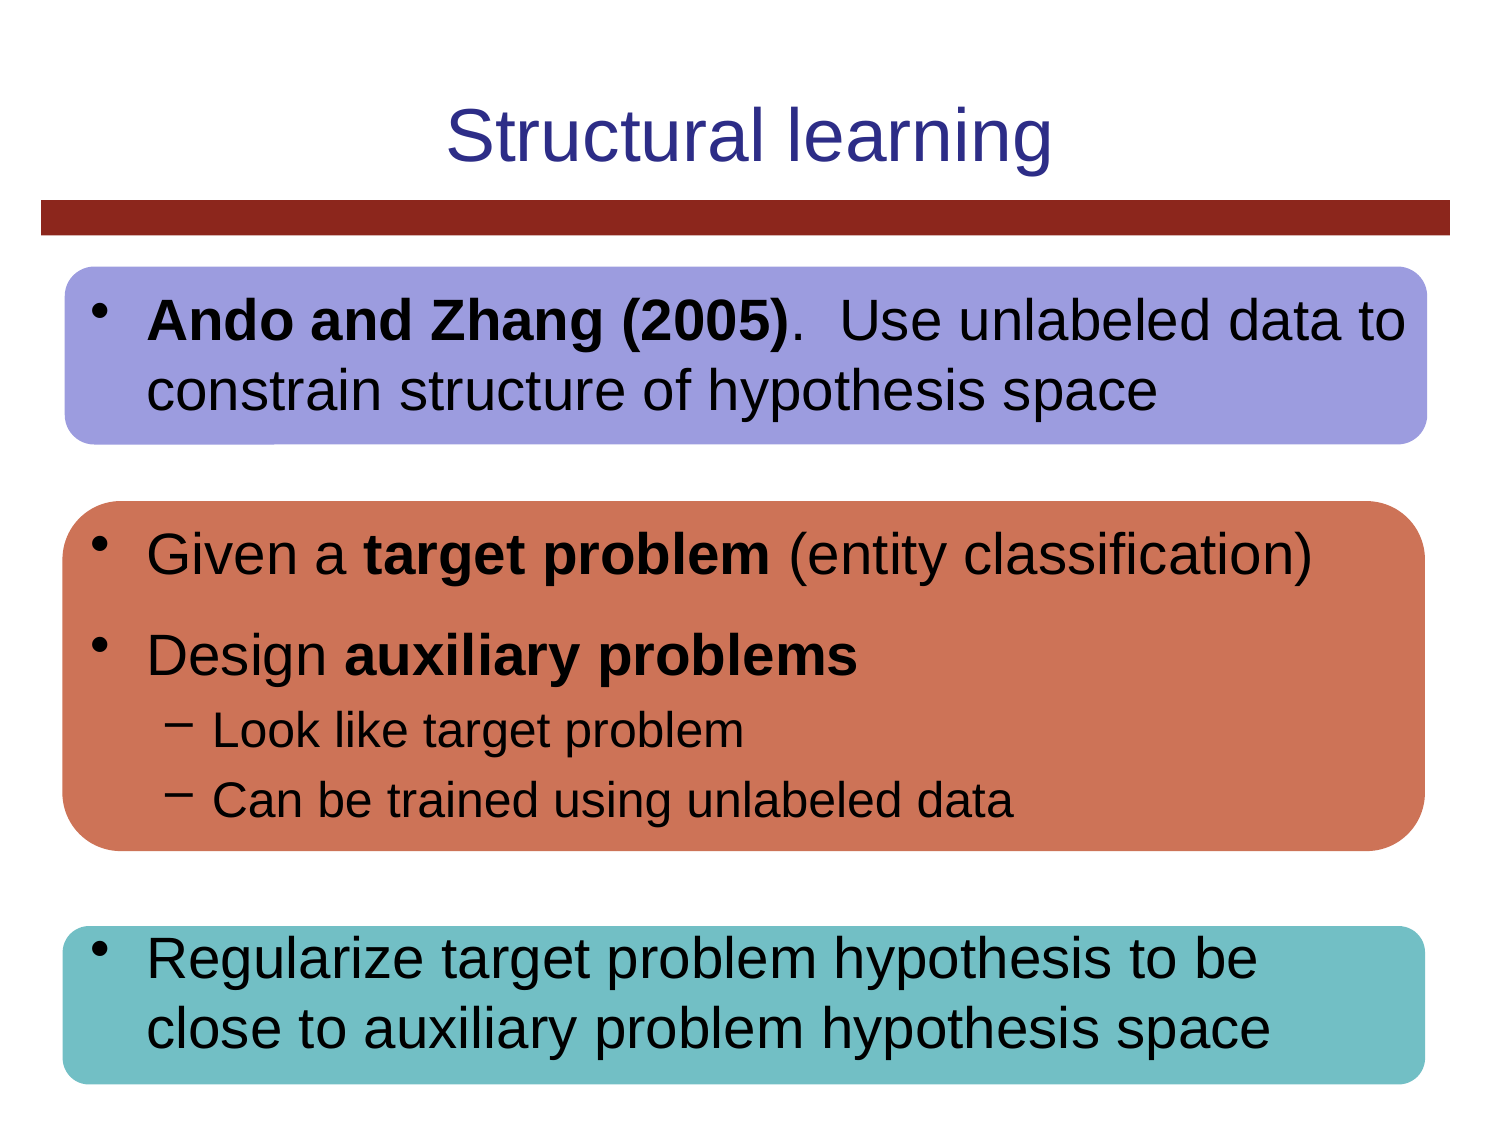

# Structural learning

Ando and Zhang (2005).  Use unlabeled data to constrain structure of hypothesis space

Given a target problem (entity classification)
Design auxiliary problems
Look like target problem
Can be trained using unlabeled data

Regularize target problem hypothesis to be close to auxiliary problem hypothesis space